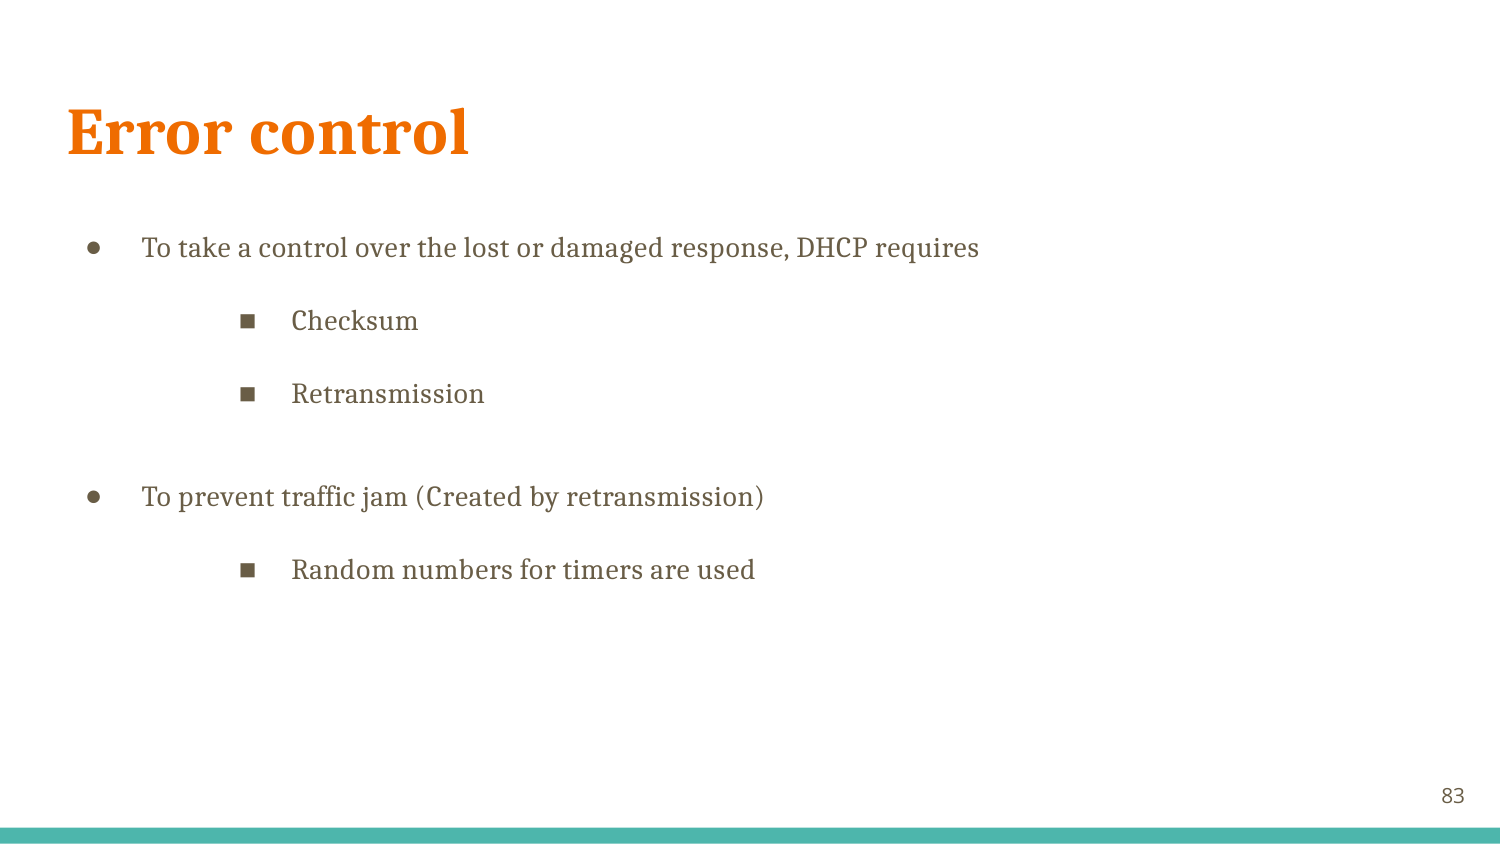

# Error control
To take a control over the lost or damaged response, DHCP requires
Checksum
Retransmission

To prevent traffic jam (Created by retransmission)
Random numbers for timers are used

83